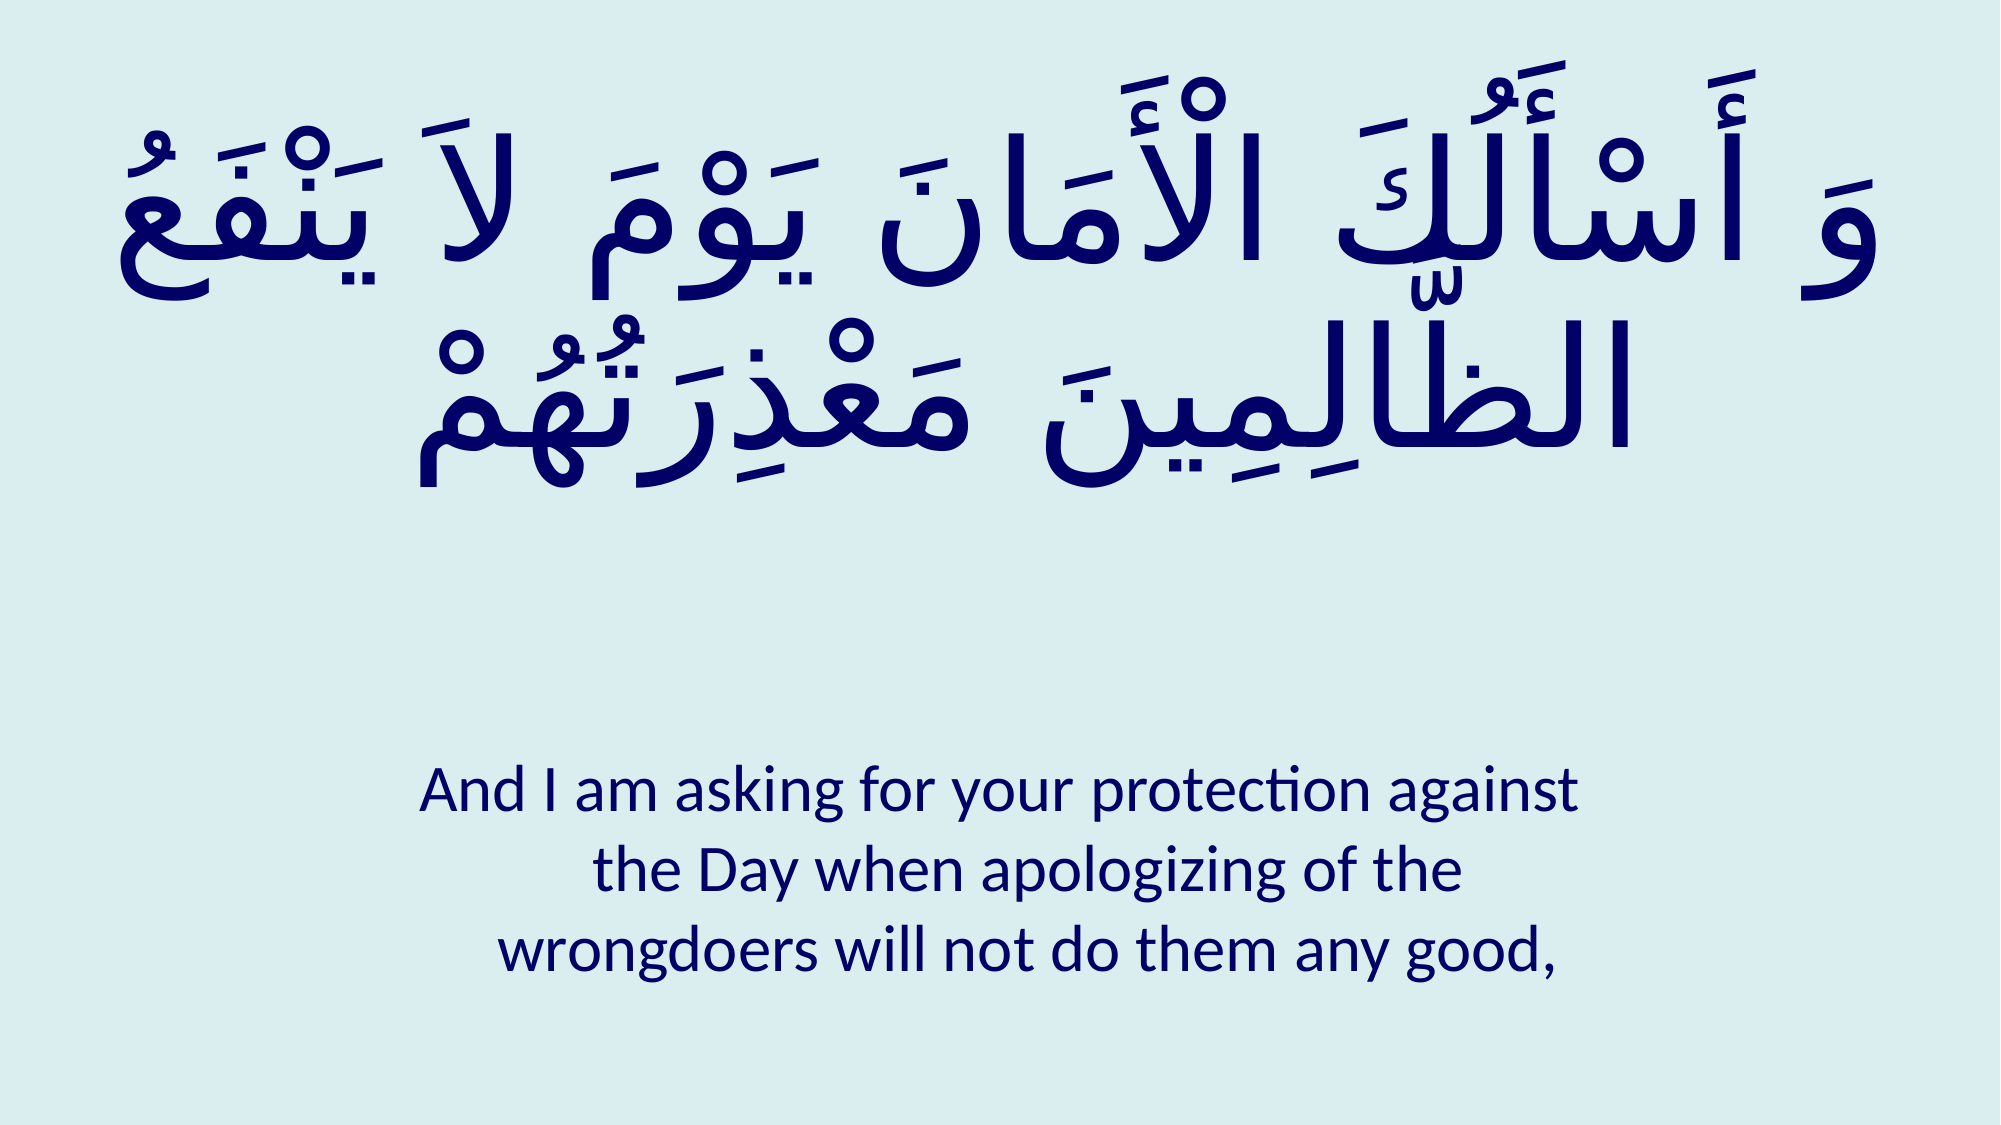

# وَ أَسْأَلُكَ الْأَمَانَ يَوْمَ لاَ يَنْفَعُ الظَّالِمِينَ مَعْذِرَتُهُمْ
And I am asking for your protection against the Day when apologizing of the wrongdoers will not do them any good,